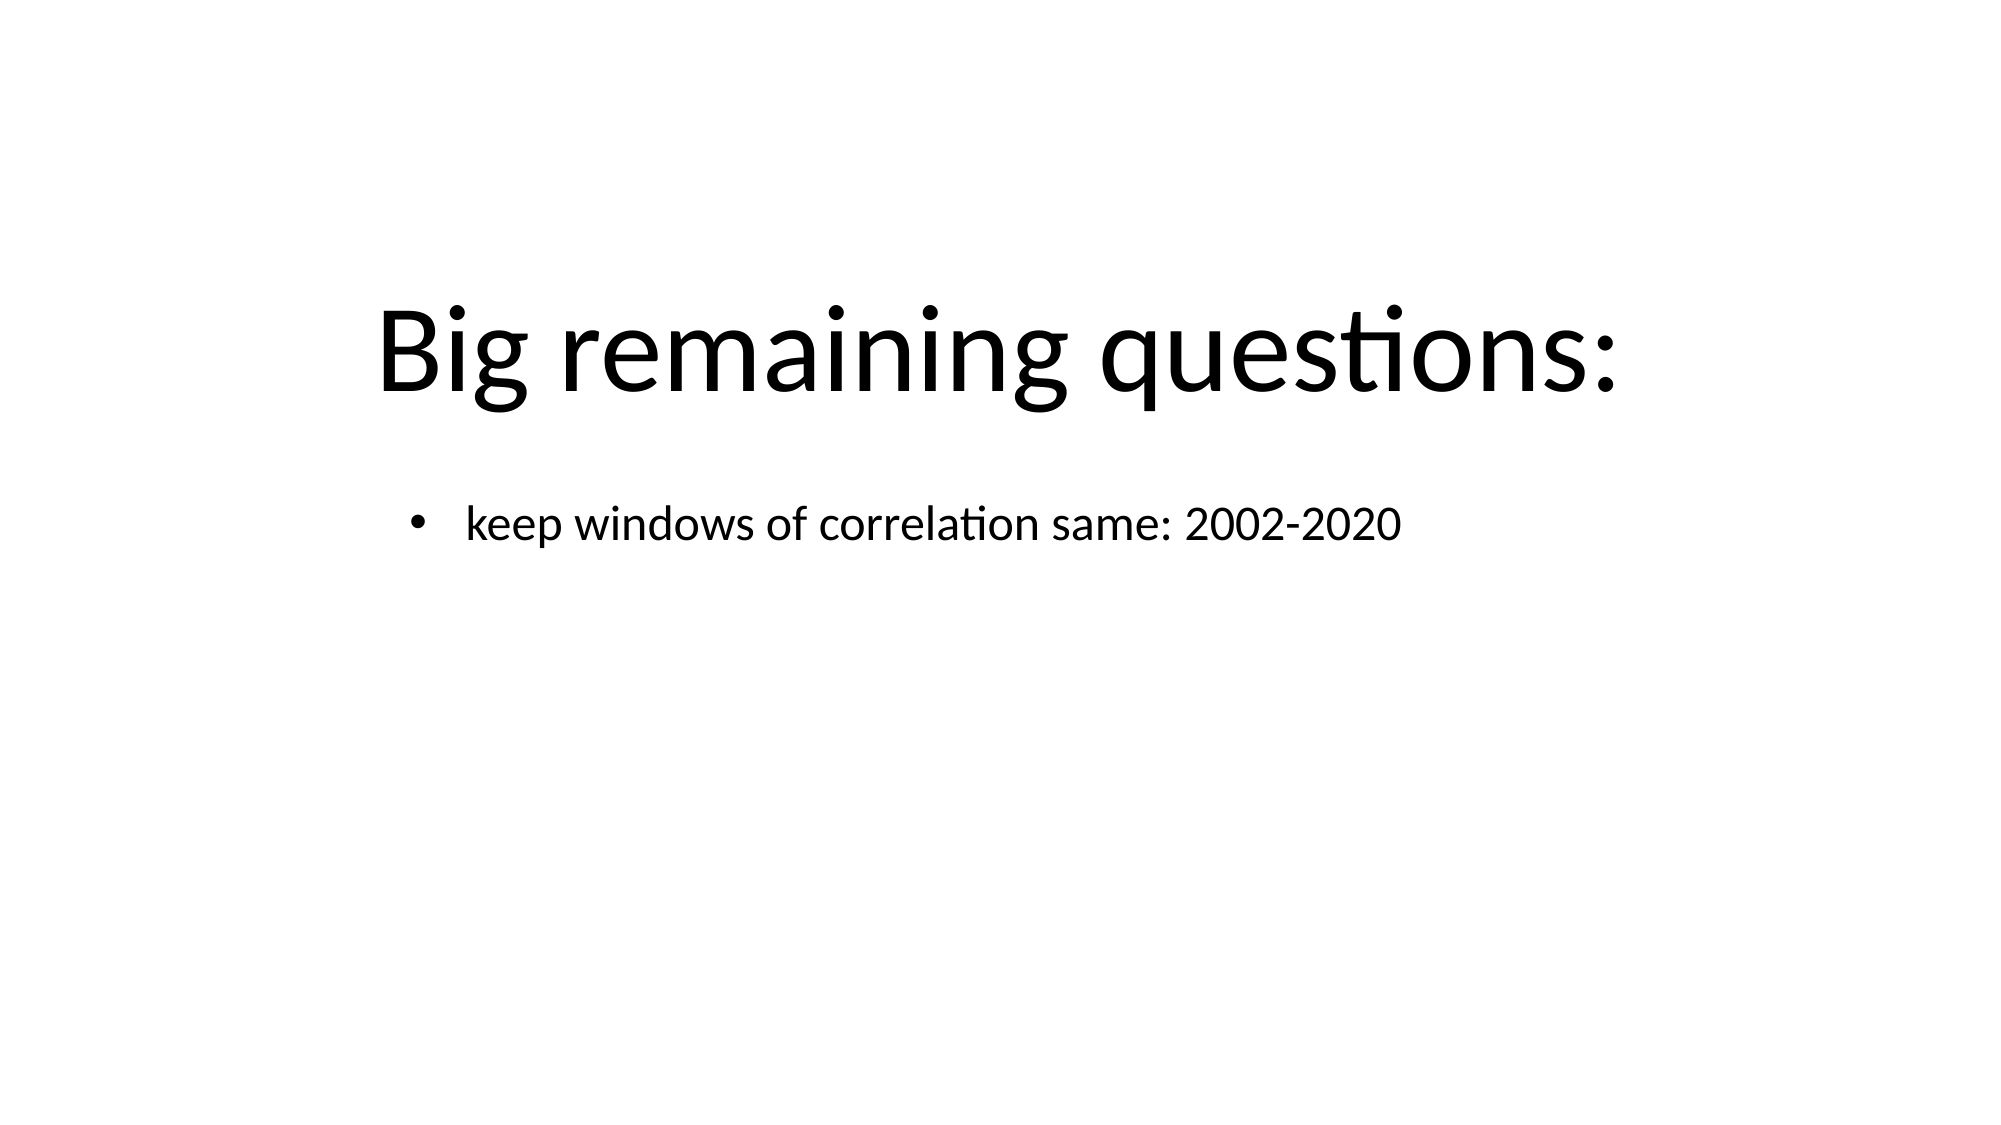

# Big remaining questions:
keep windows of correlation same: 2002-2020